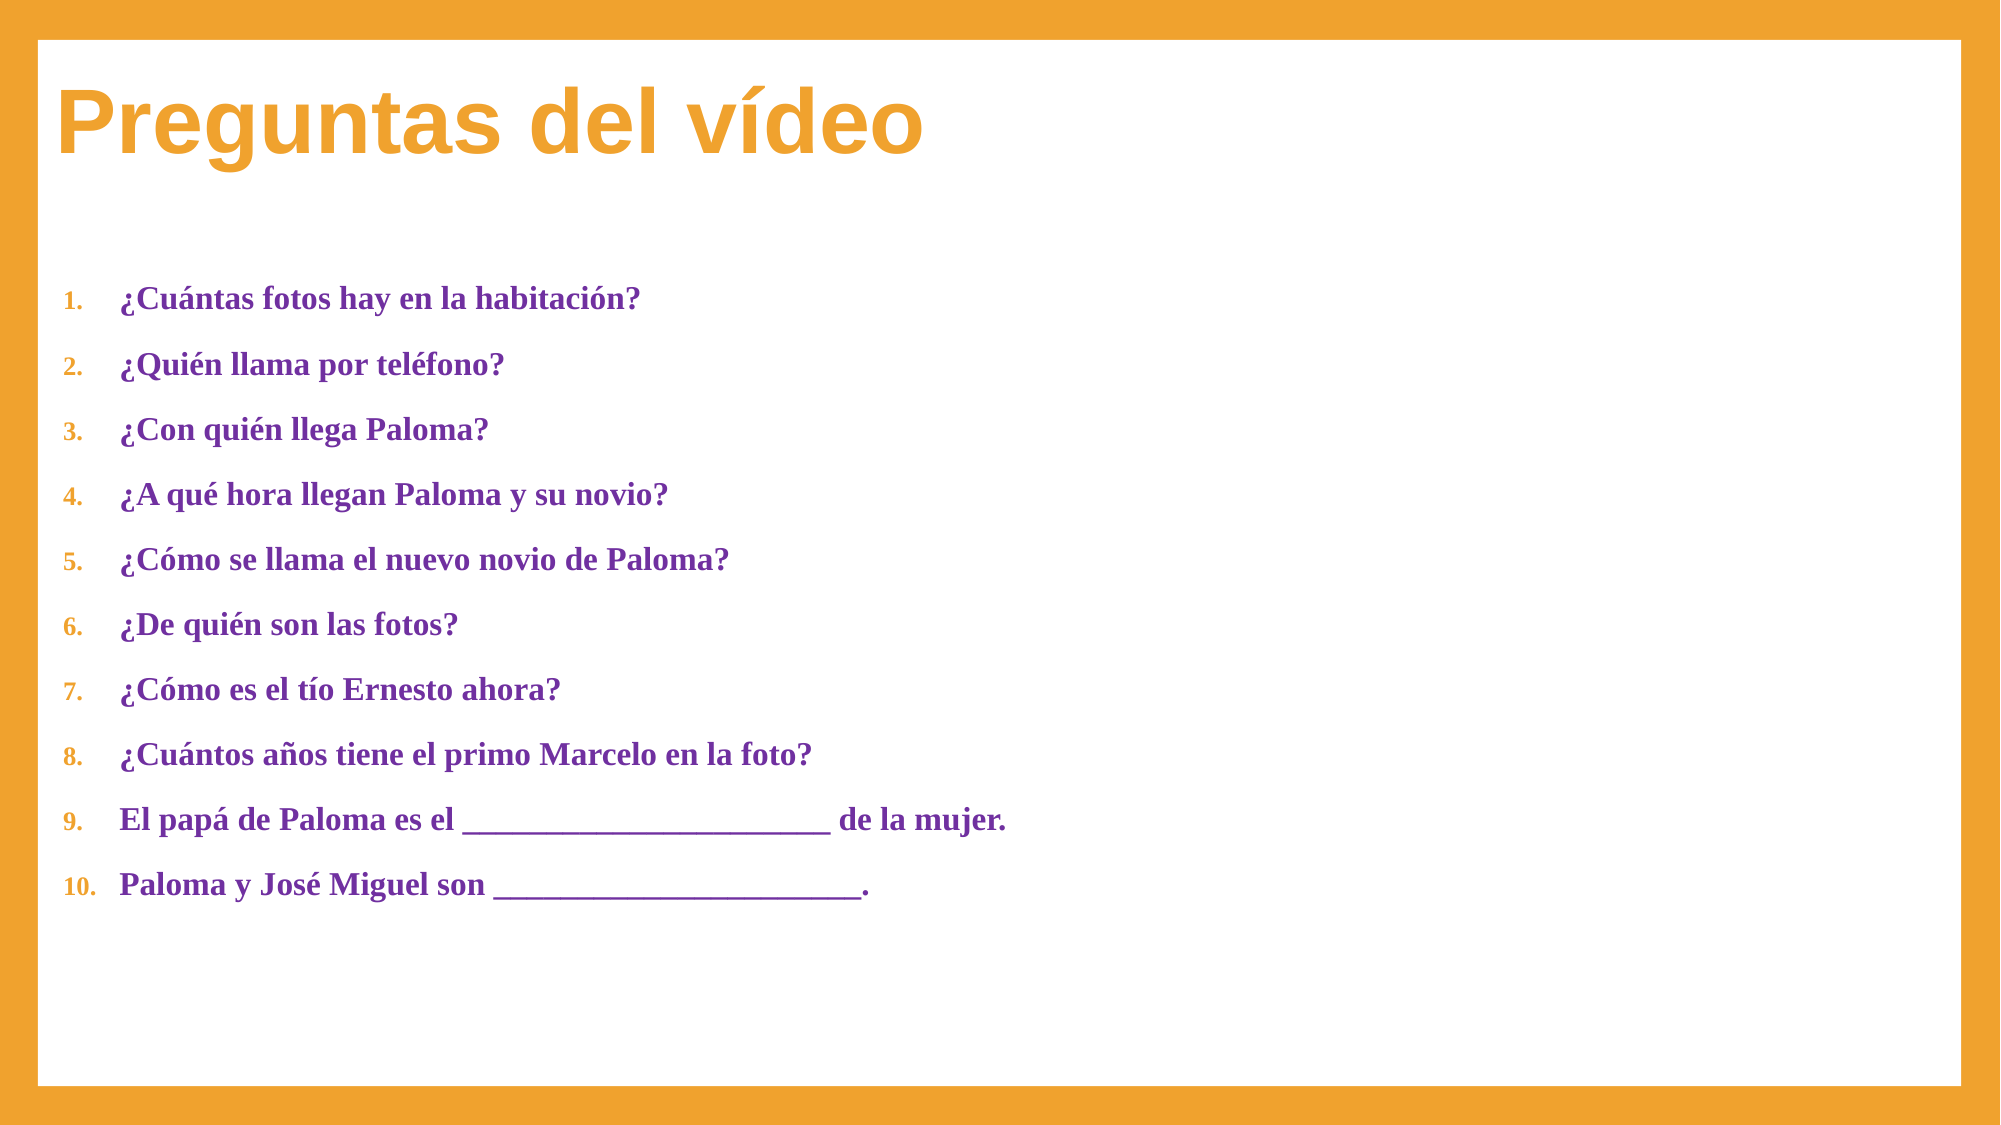

# Preguntas del vídeo

¿Cuántas fotos hay en la habitación?
¿Quién llama por teléfono?
¿Con quién llega Paloma?
¿A qué hora llegan Paloma y su novio?
¿Cómo se llama el nuevo novio de Paloma?
¿De quién son las fotos?
¿Cómo es el tío Ernesto ahora?
¿Cuántos años tiene el primo Marcelo en la foto?
El papá de Paloma es el ______________________ de la mujer.
Paloma y José Miguel son ______________________.